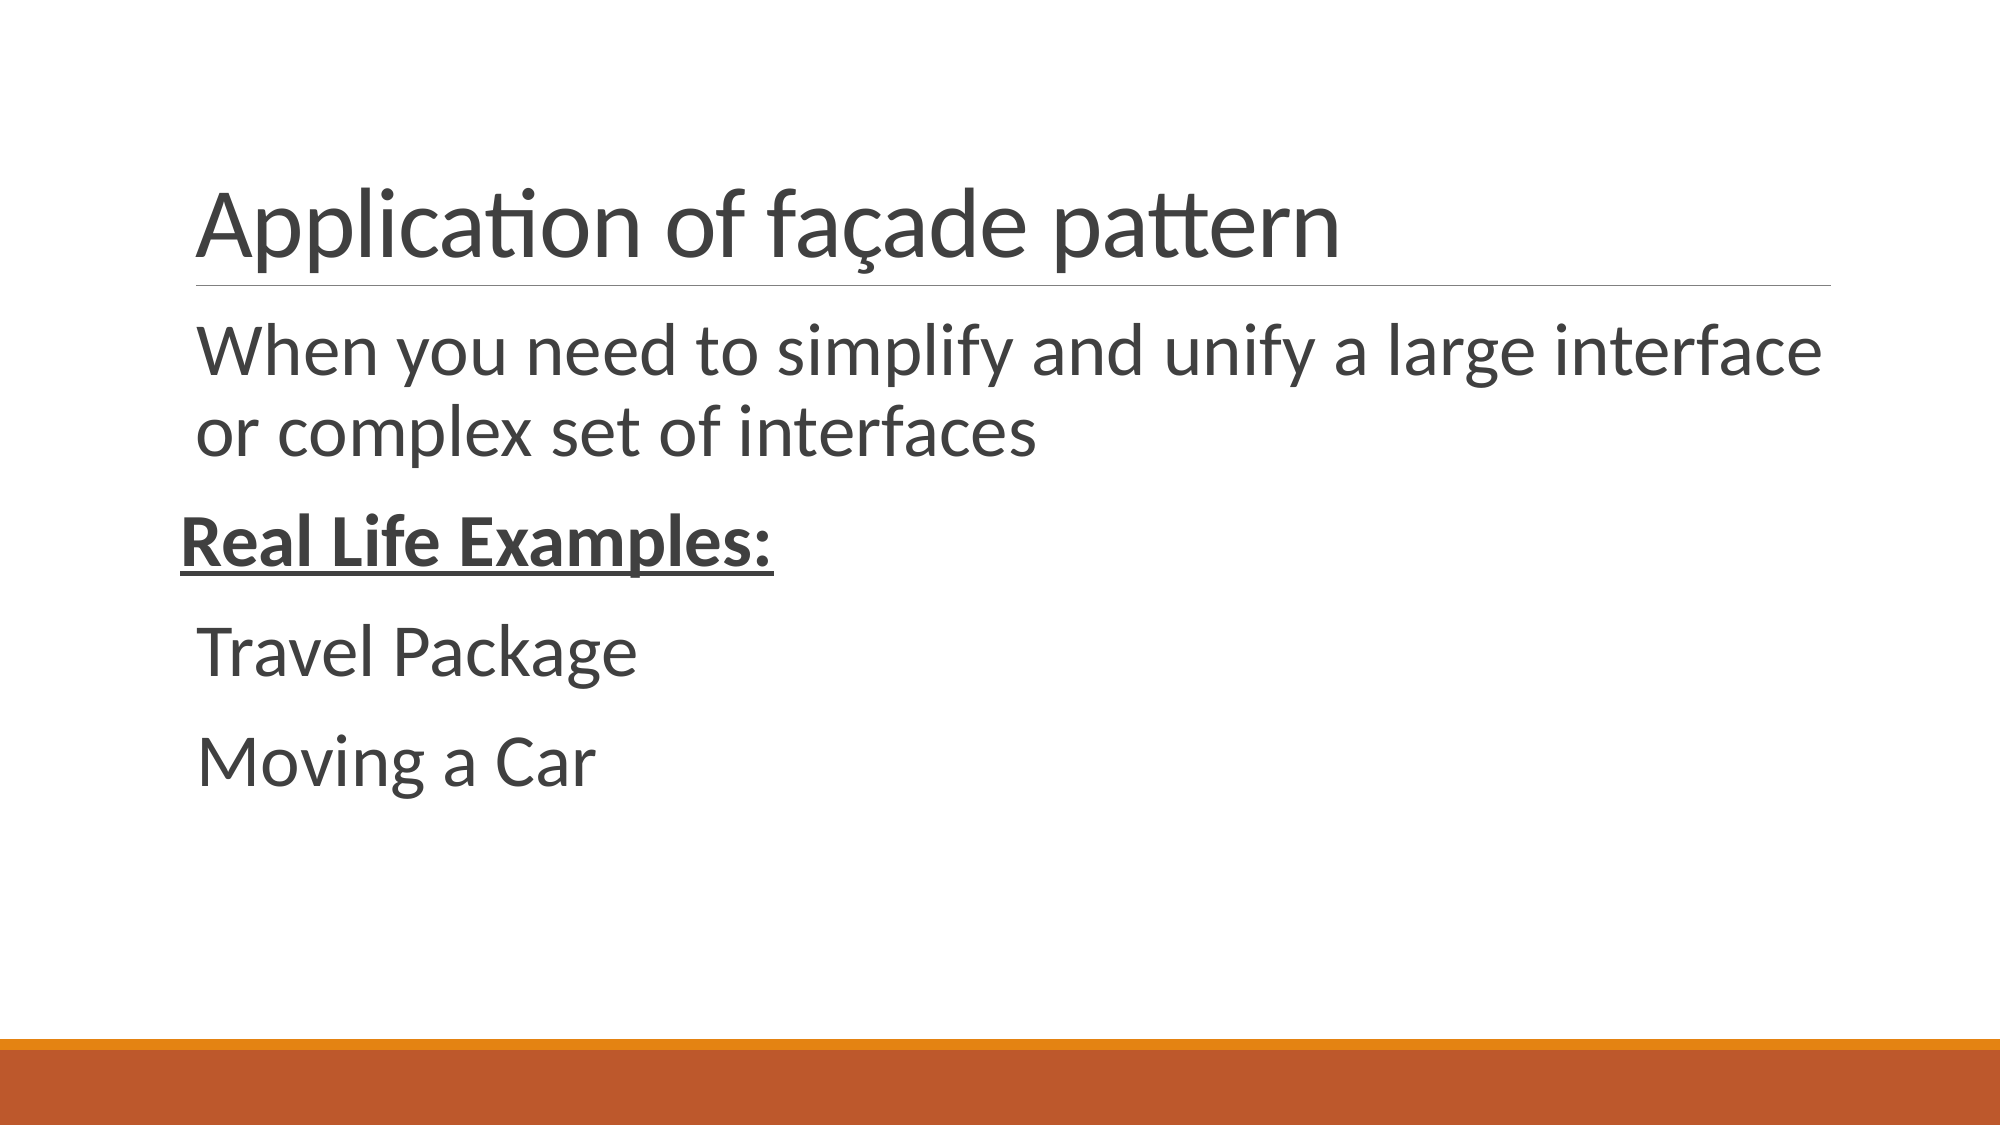

# Application of façade pattern
When you need to simplify and unify a large interface or complex set of interfaces
Real Life Examples:
Travel Package
Moving a Car